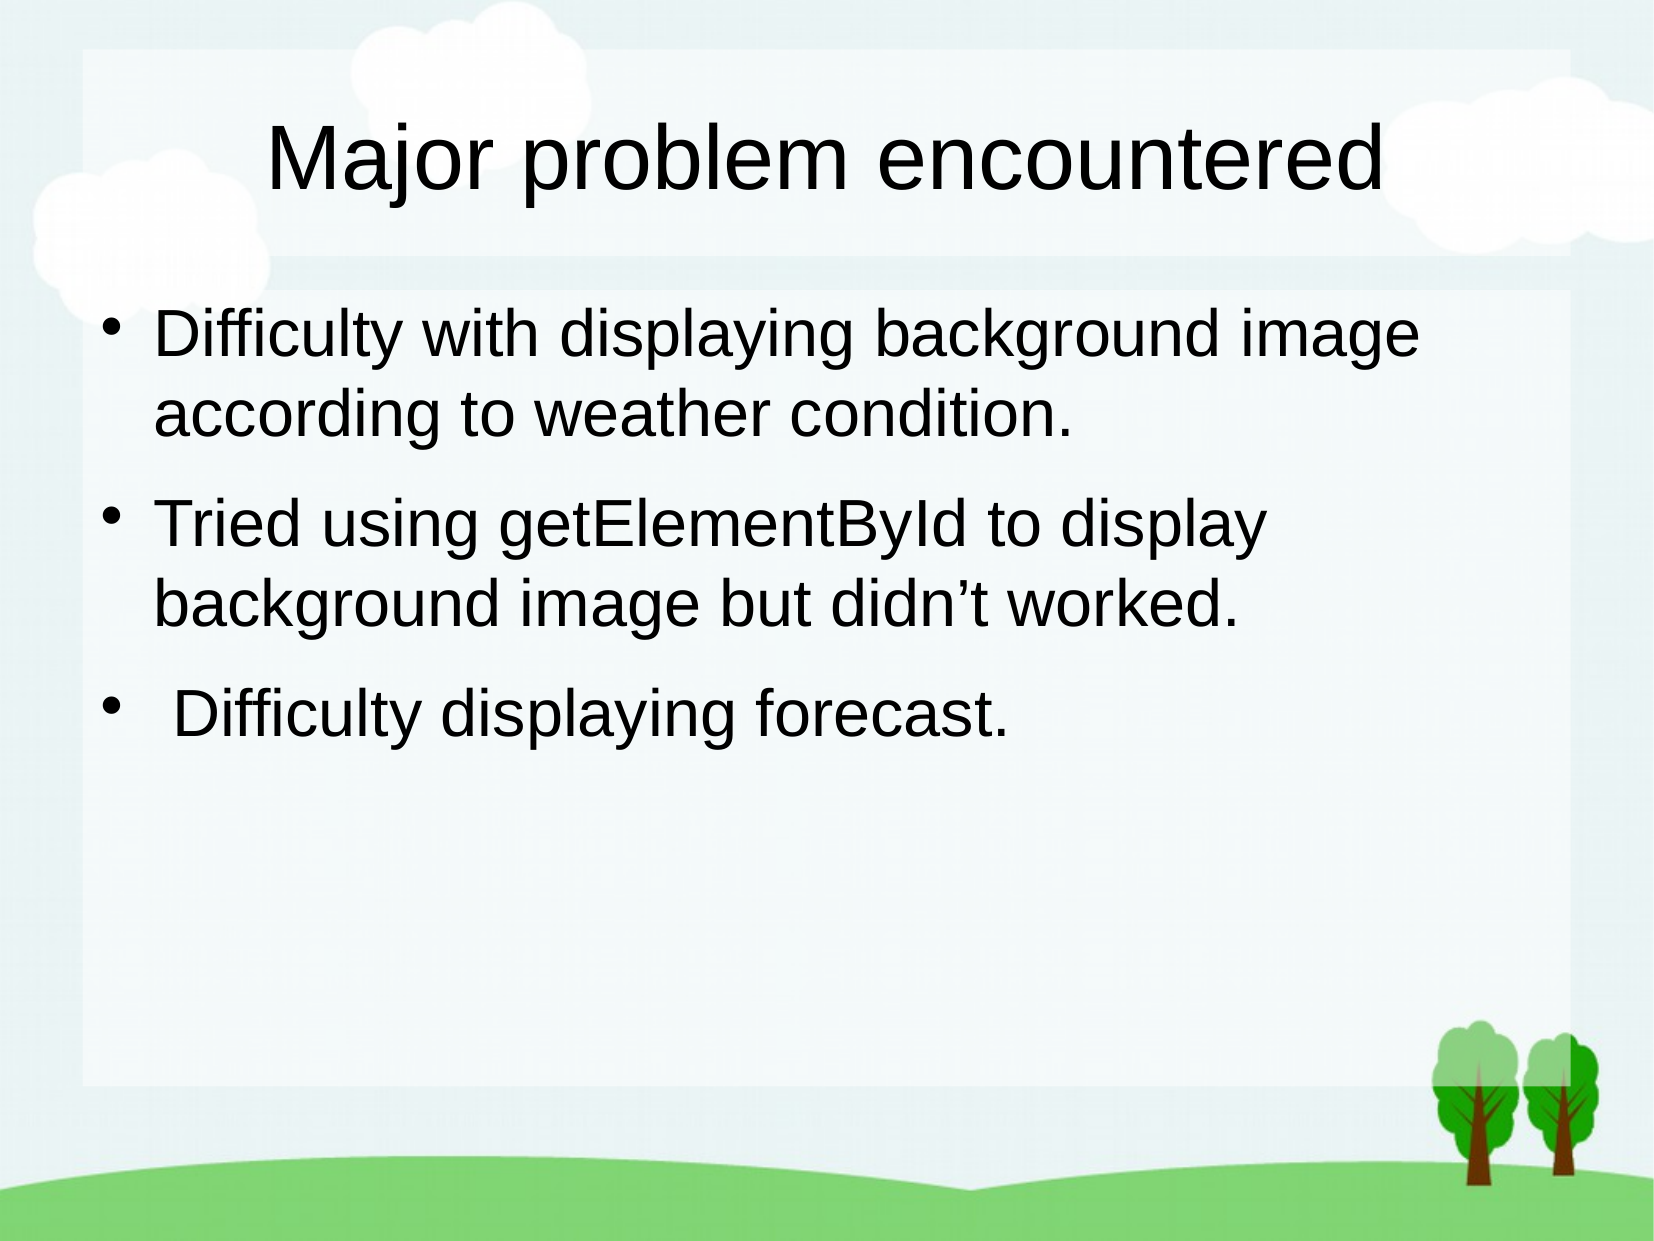

Major problem encountered
Difficulty with displaying background image according to weather condition.
Tried using getElementById to display background image but didn’t worked.
 Difficulty displaying forecast.